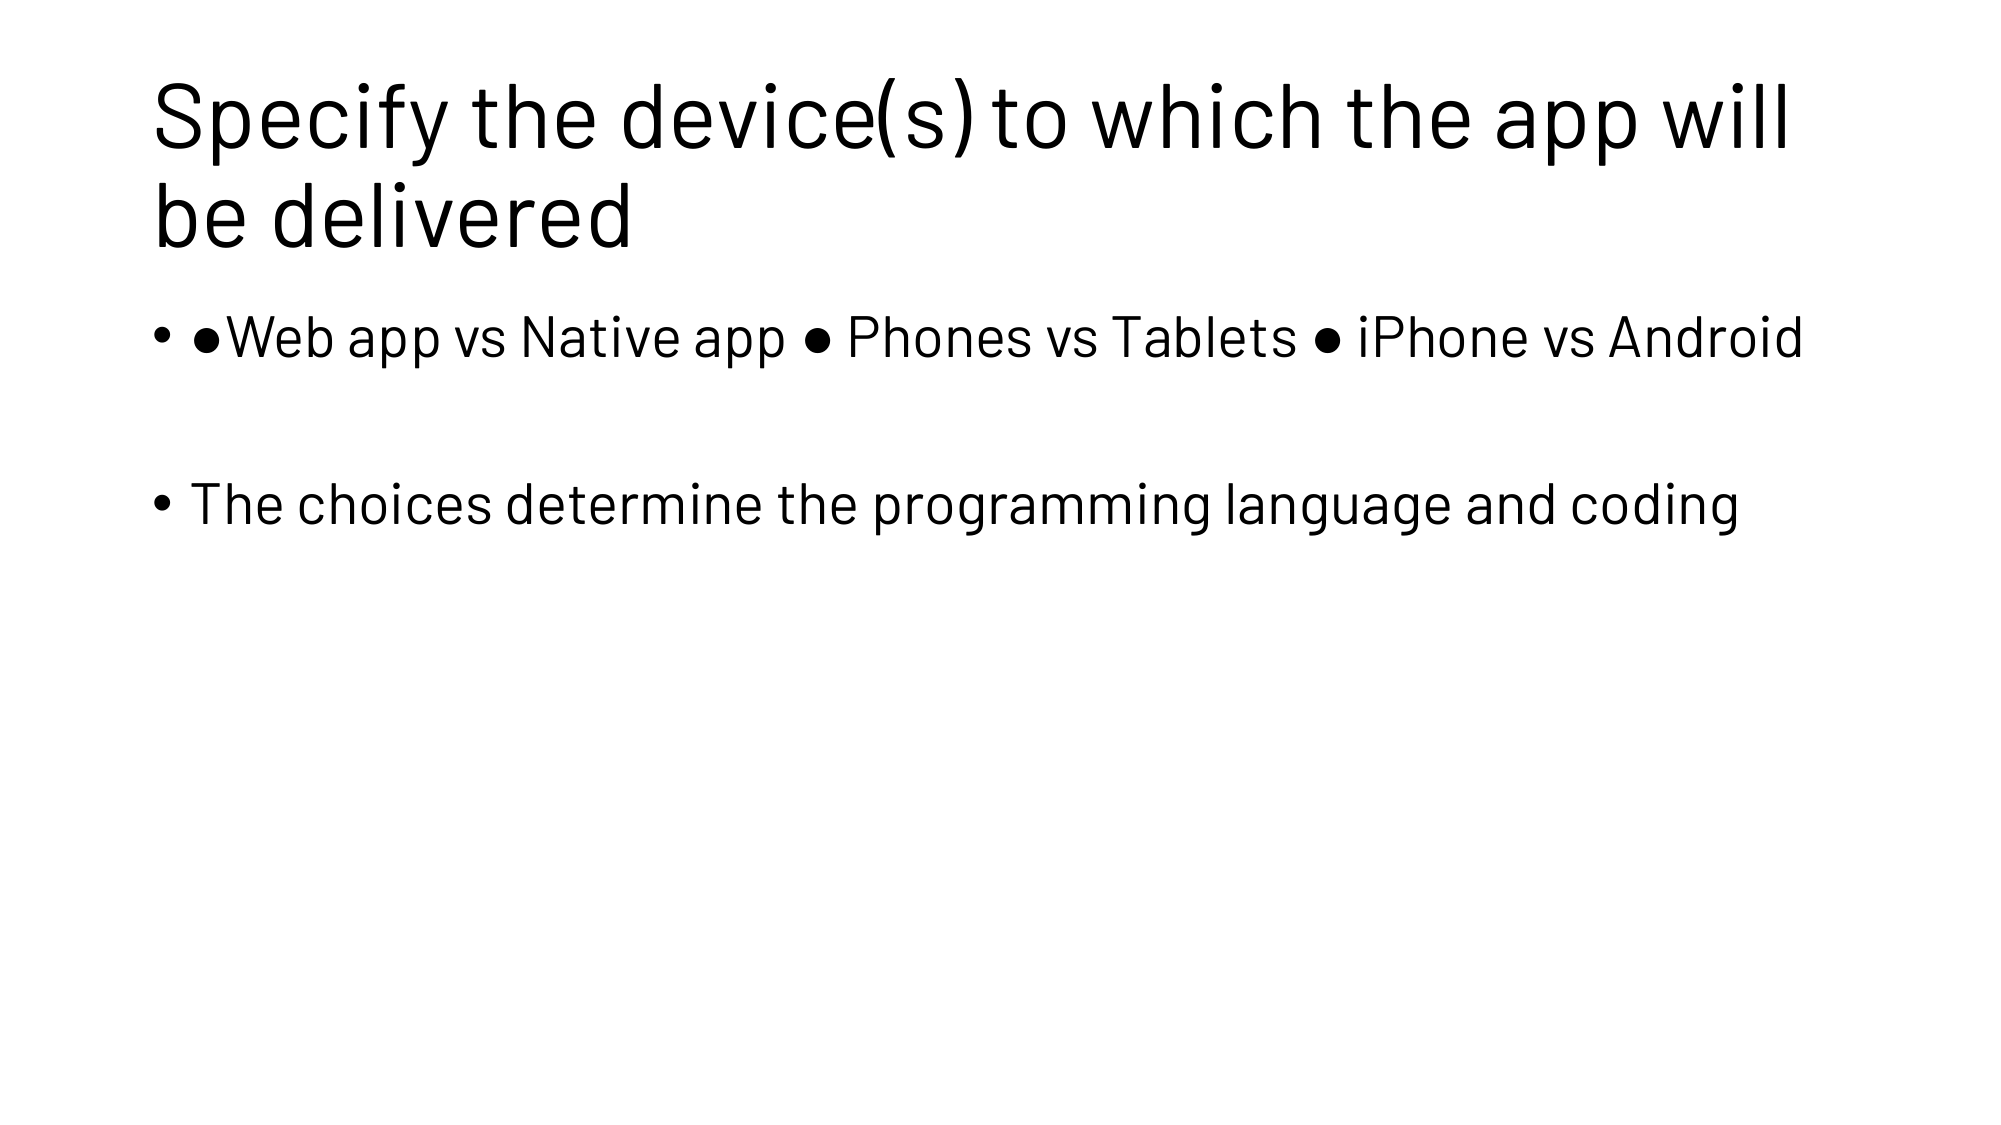

# Specify the device(s) to which the app will be delivered
●Web app vs Native app ● Phones vs Tablets ● iPhone vs Android

The choices determine the programming language and coding